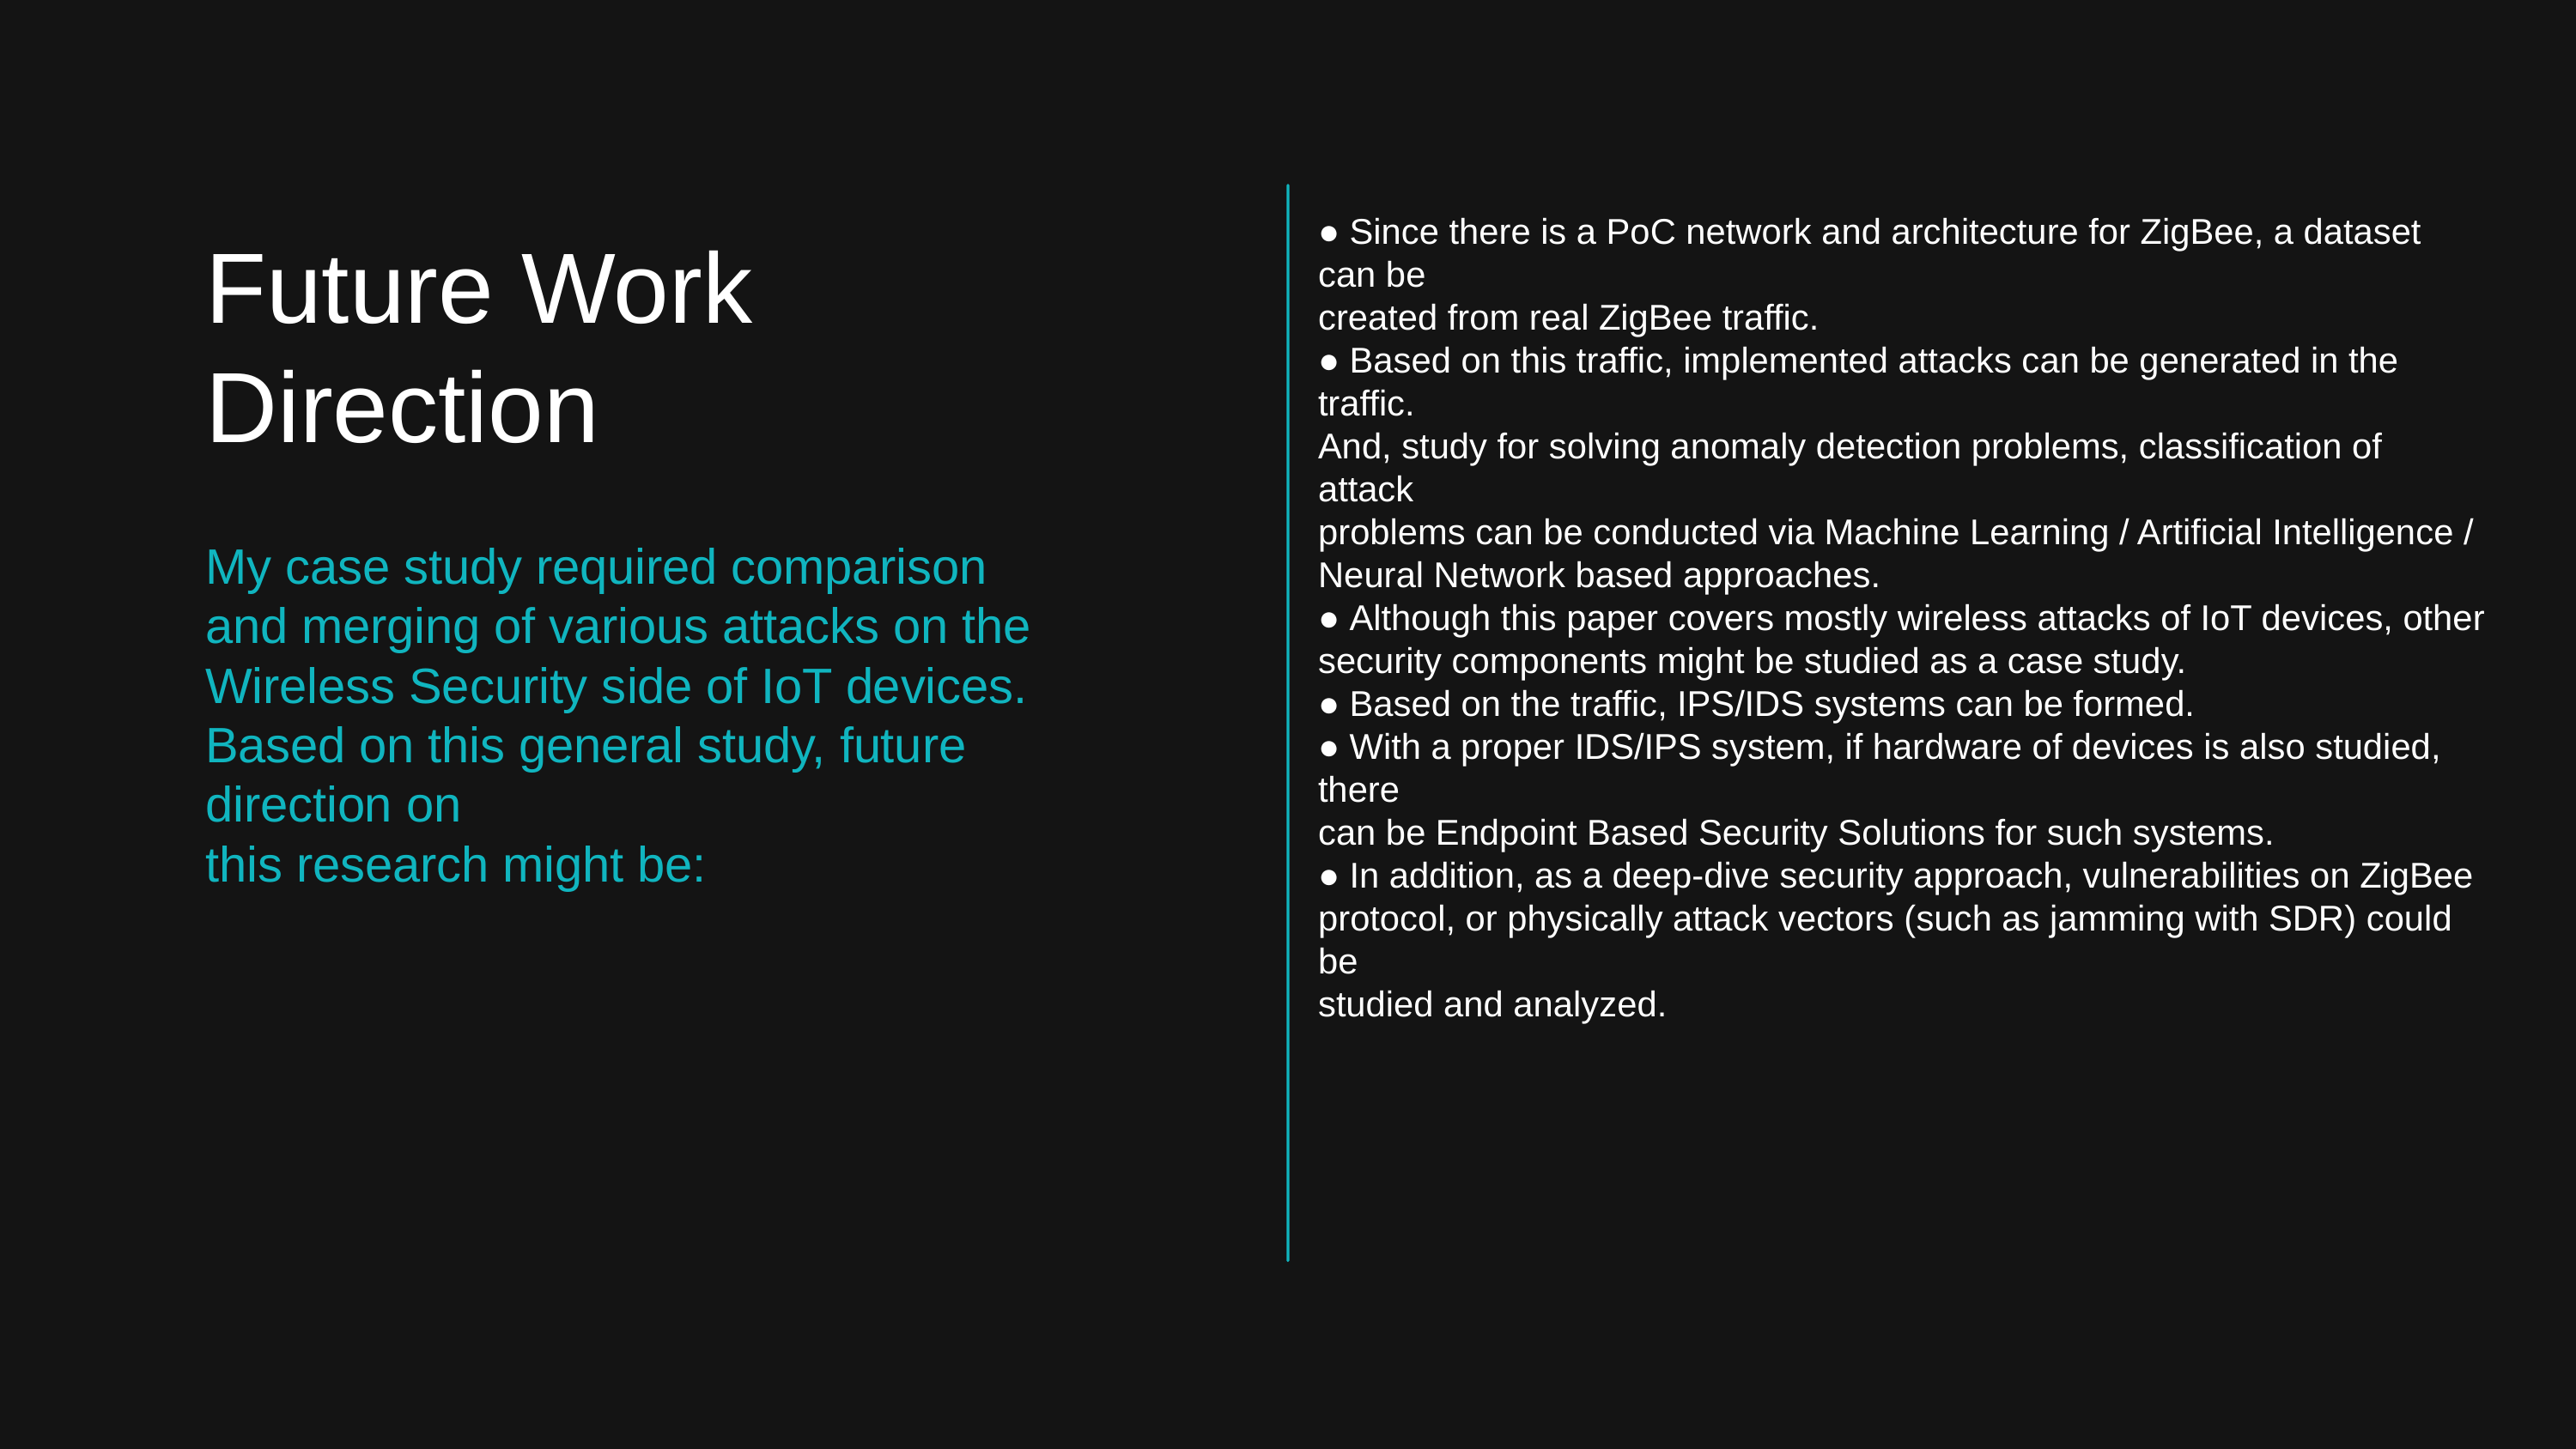

● Since there is a PoC network and architecture for ZigBee, a dataset can be
created from real ZigBee traffic.
● Based on this traffic, implemented attacks can be generated in the traffic.
And, study for solving anomaly detection problems, classification of attack
problems can be conducted via Machine Learning / Artificial Intelligence /
Neural Network based approaches.
● Although this paper covers mostly wireless attacks of IoT devices, other
security components might be studied as a case study.
● Based on the traffic, IPS/IDS systems can be formed.
● With a proper IDS/IPS system, if hardware of devices is also studied, there
can be Endpoint Based Security Solutions for such systems.
● In addition, as a deep-dive security approach, vulnerabilities on ZigBee
protocol, or physically attack vectors (such as jamming with SDR) could be
studied and analyzed.
Future Work Direction
My case study required comparison and merging of various attacks on the
Wireless Security side of IoT devices. Based on this general study, future direction on
this research might be: